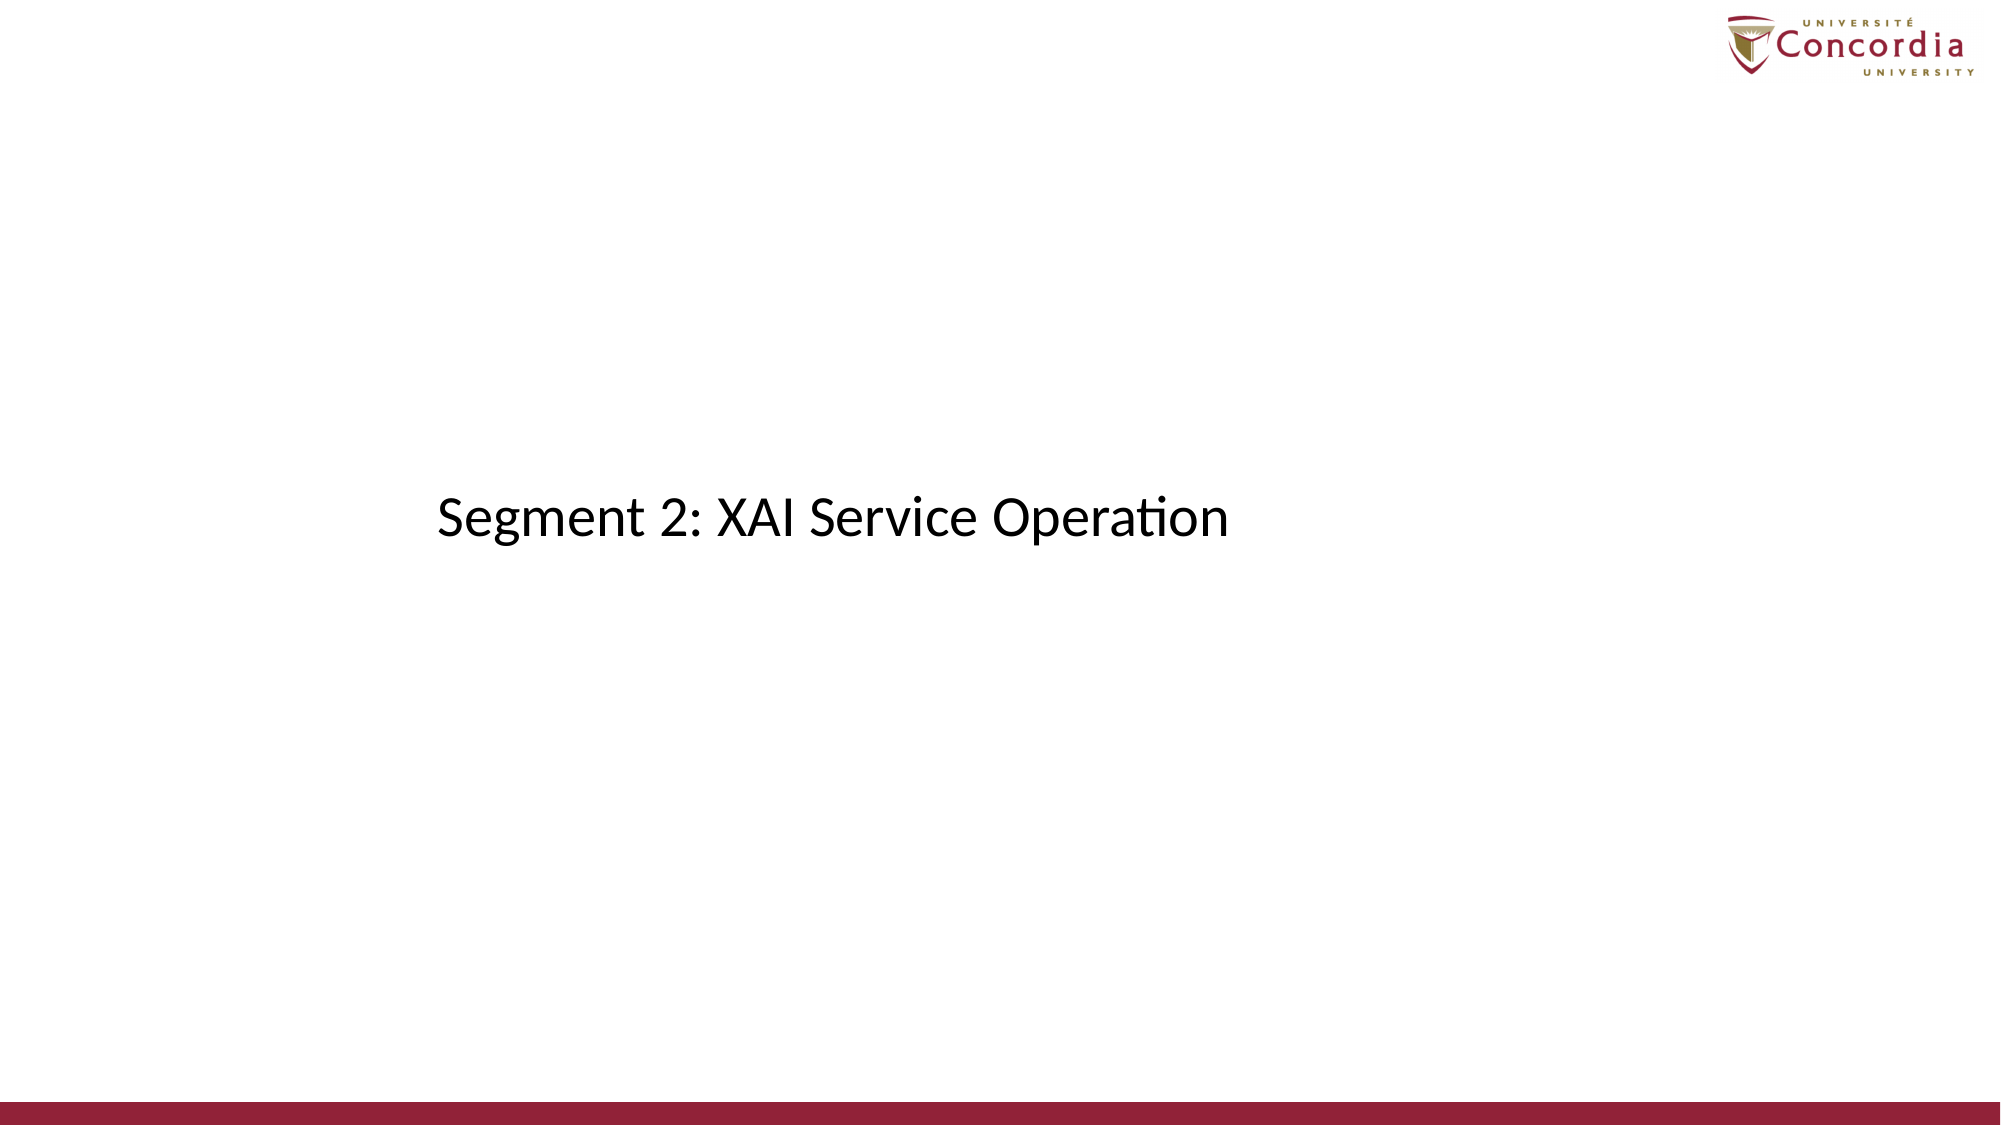

# Segment 2: XAI Service Operation
15